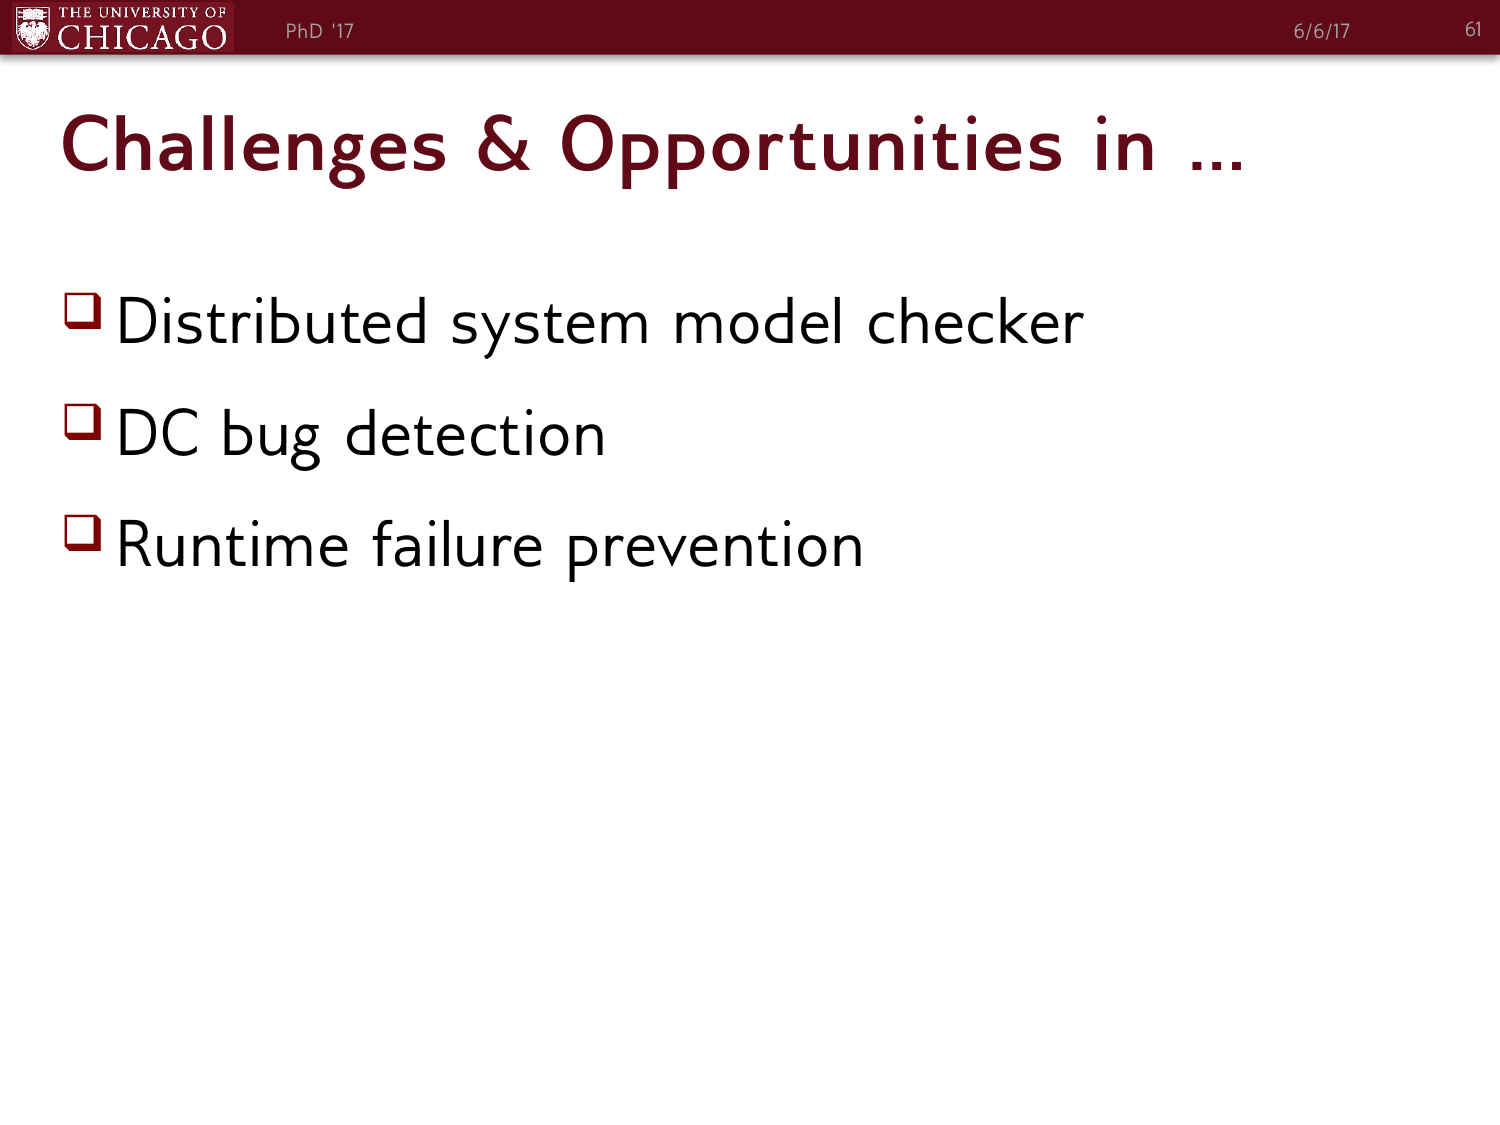

61
PhD '17
6/6/17
# Challenges & Opportunities in …
Distributed system model checker
DC bug detection
Runtime failure prevention